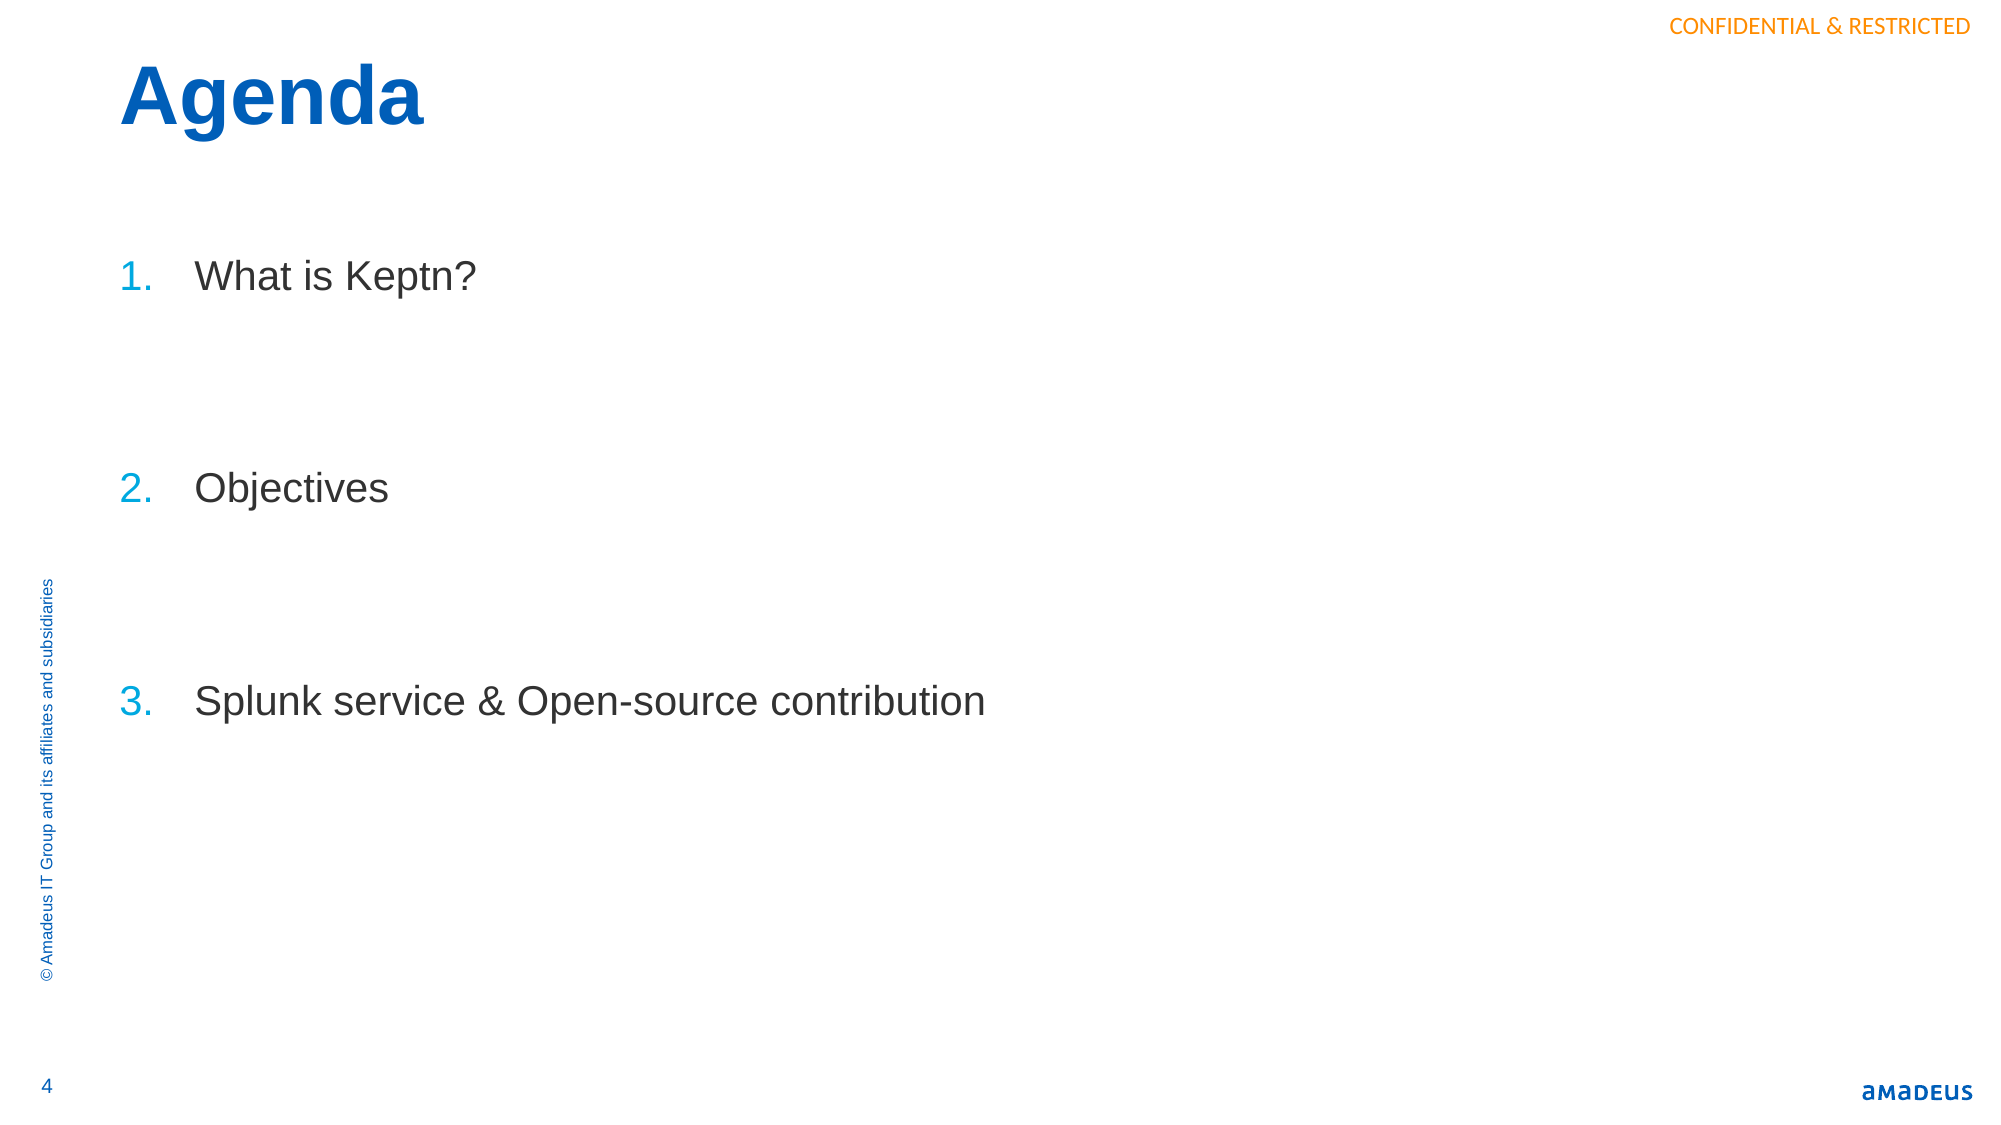

# Agenda
What is Keptn?

Objectives

Splunk service & Open-source contribution